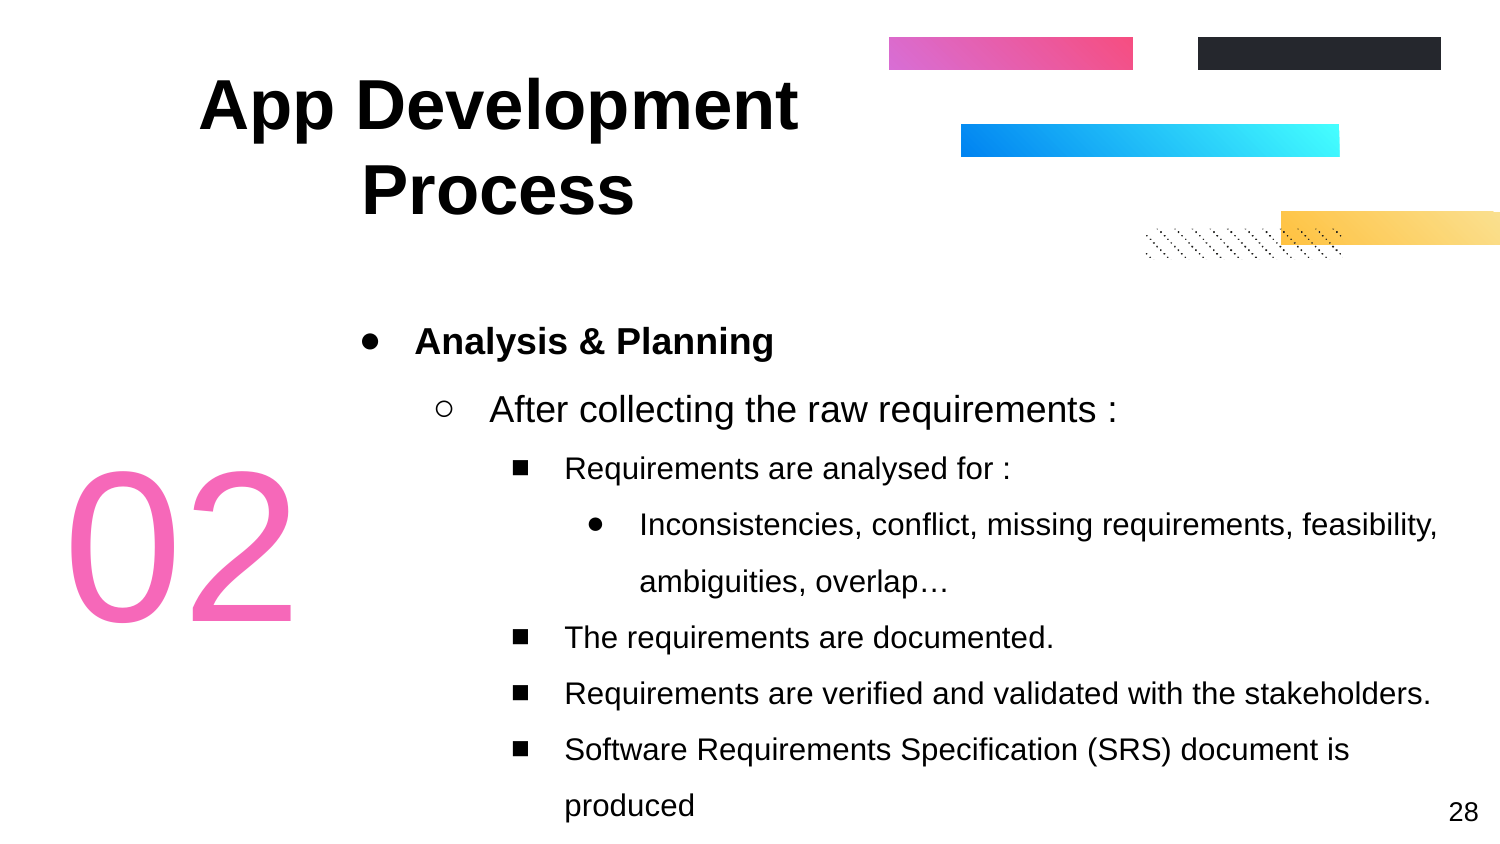

# App Development Process
Analysis & Planning
After collecting the raw requirements :
Requirements are analysed for :
Inconsistencies, conflict, missing requirements, feasibility, ambiguities, overlap…
The requirements are documented.
Requirements are verified and validated with the stakeholders.
Software Requirements Specification (SRS) document is produced
02
28